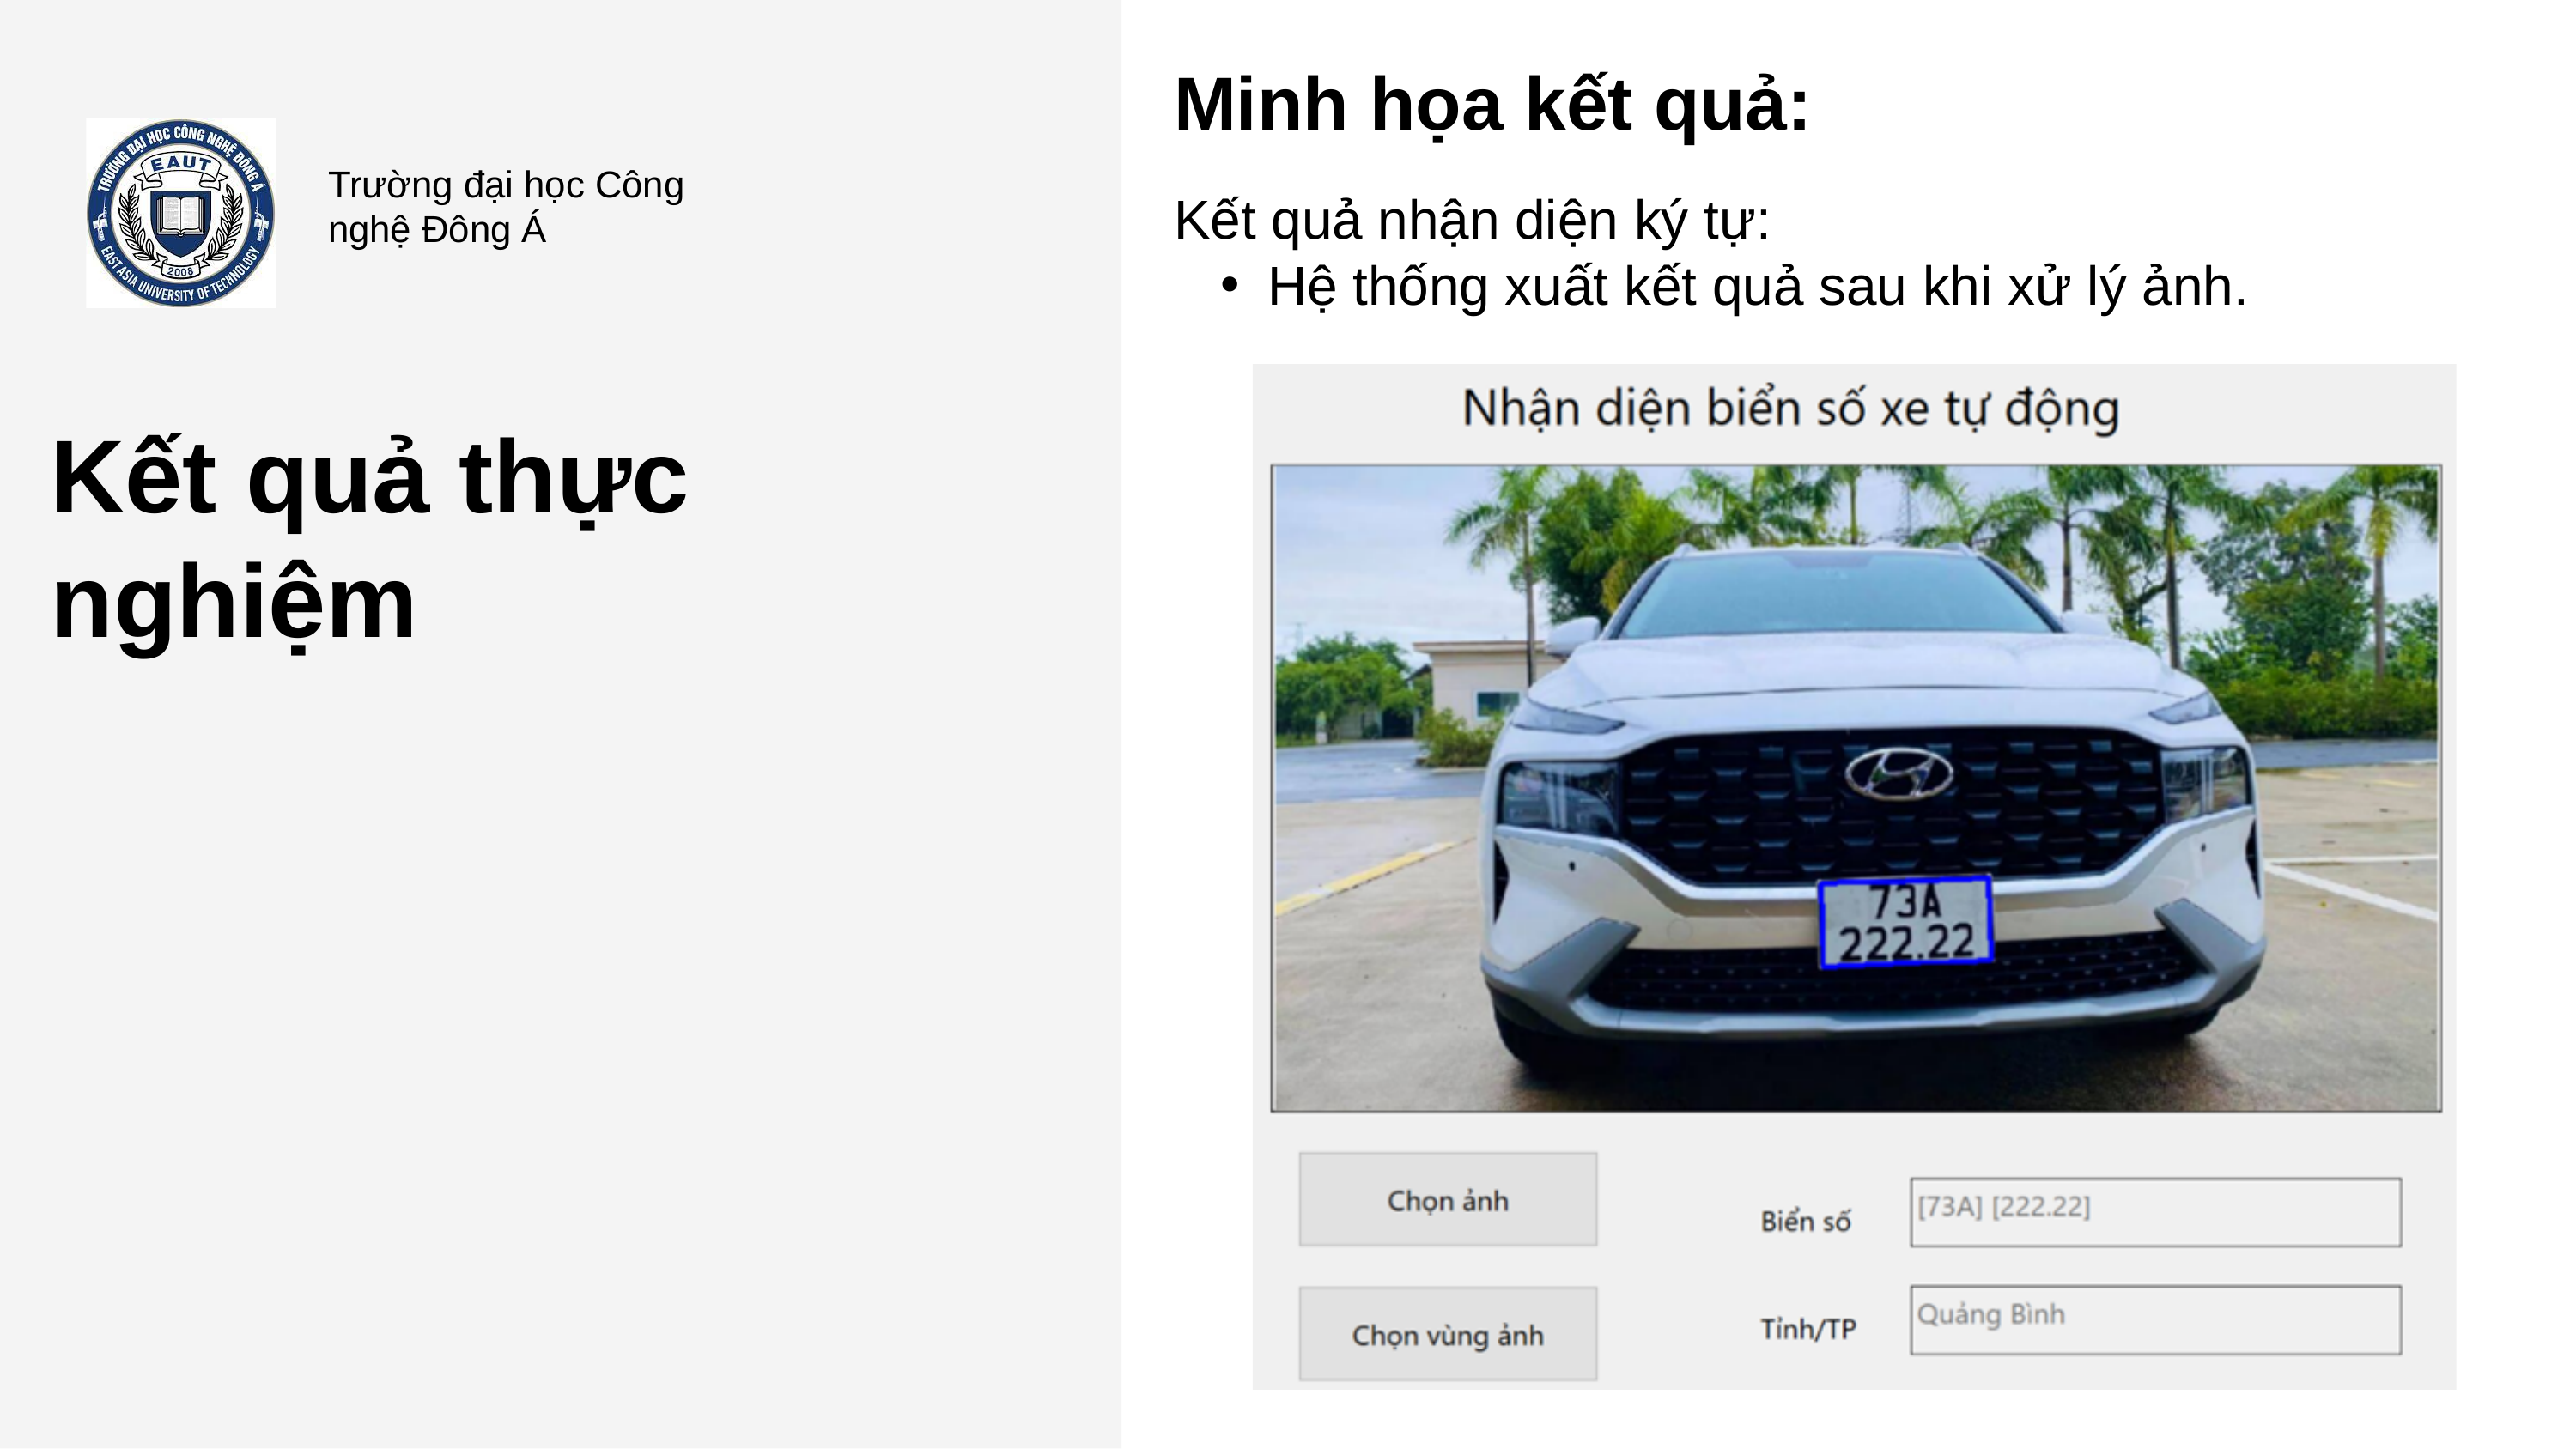

Minh họa kết quả:

Trường đại học Công nghệ Đông Á
Kết quả nhận diện ký tự:
Hệ thống xuất kết quả sau khi xử lý ảnh.

Kết quả thực nghiệm